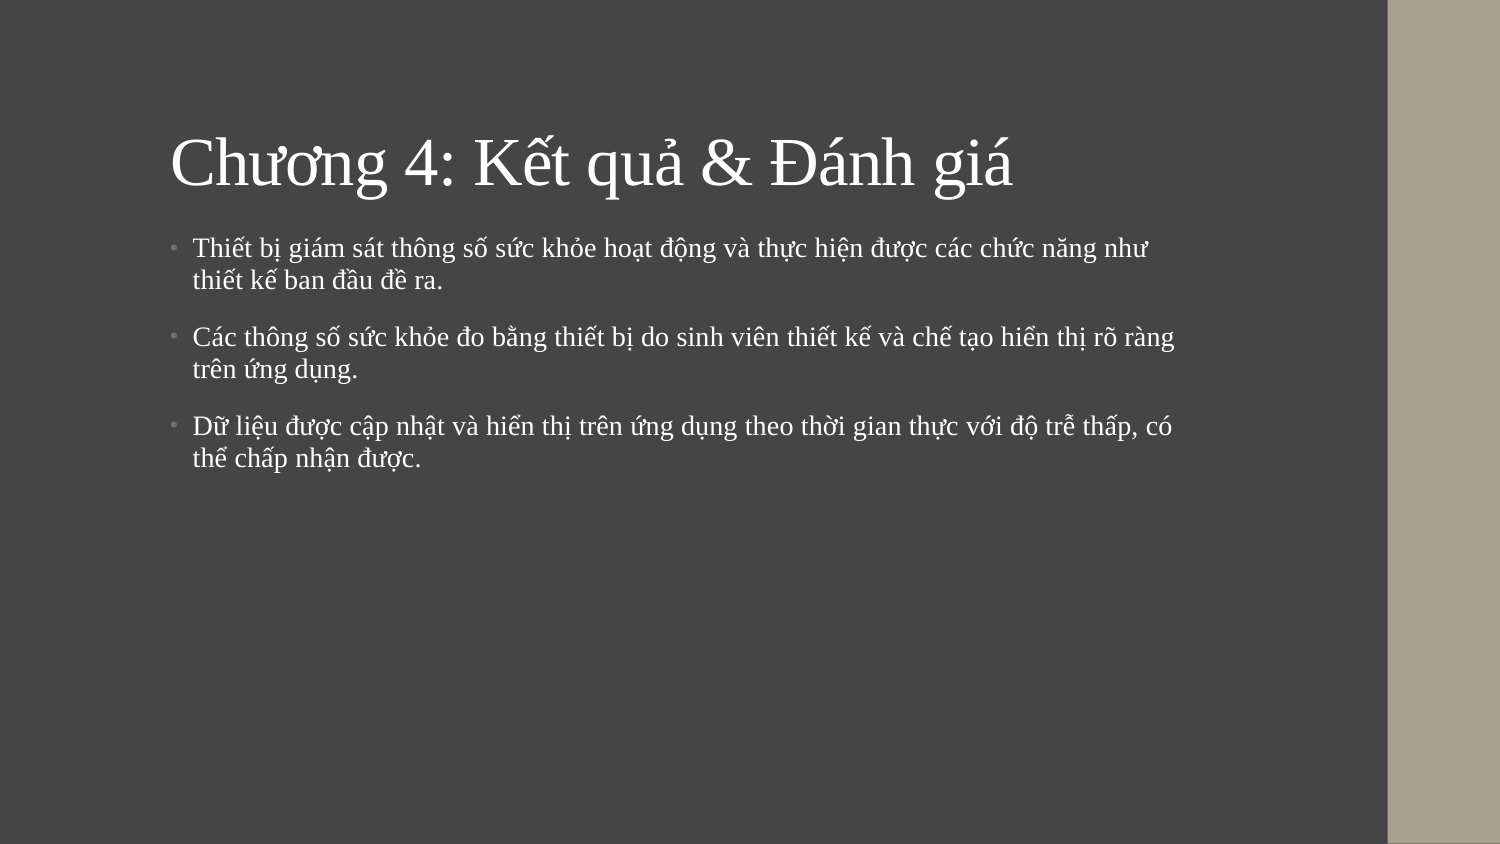

# Chương 4: Kết quả & Đánh giá
Thiết bị giám sát thông số sức khỏe hoạt động và thực hiện được các chức năng như thiết kế ban đầu đề ra.
Các thông số sức khỏe đo bằng thiết bị do sinh viên thiết kế và chế tạo hiển thị rõ ràng trên ứng dụng.
Dữ liệu được cập nhật và hiển thị trên ứng dụng theo thời gian thực với độ trễ thấp, có thể chấp nhận được.